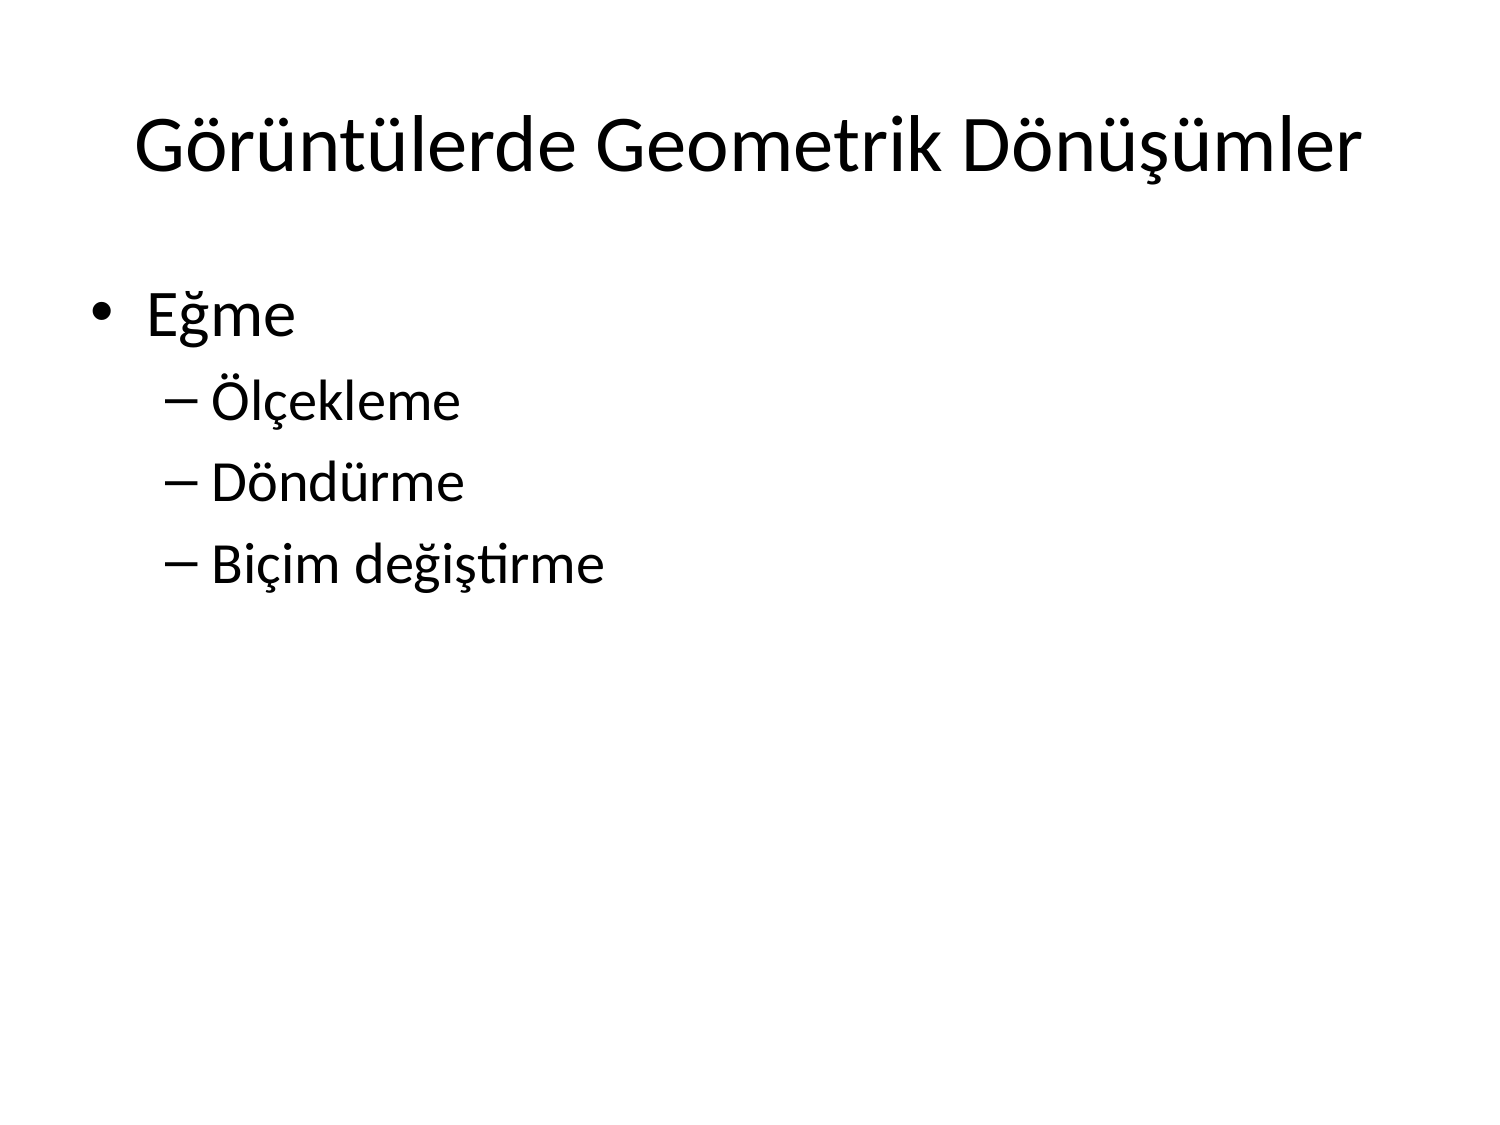

# Görüntülerde Geometrik Dönüşümler
Eğme
Ölçekleme
Döndürme
Biçim değiştirme